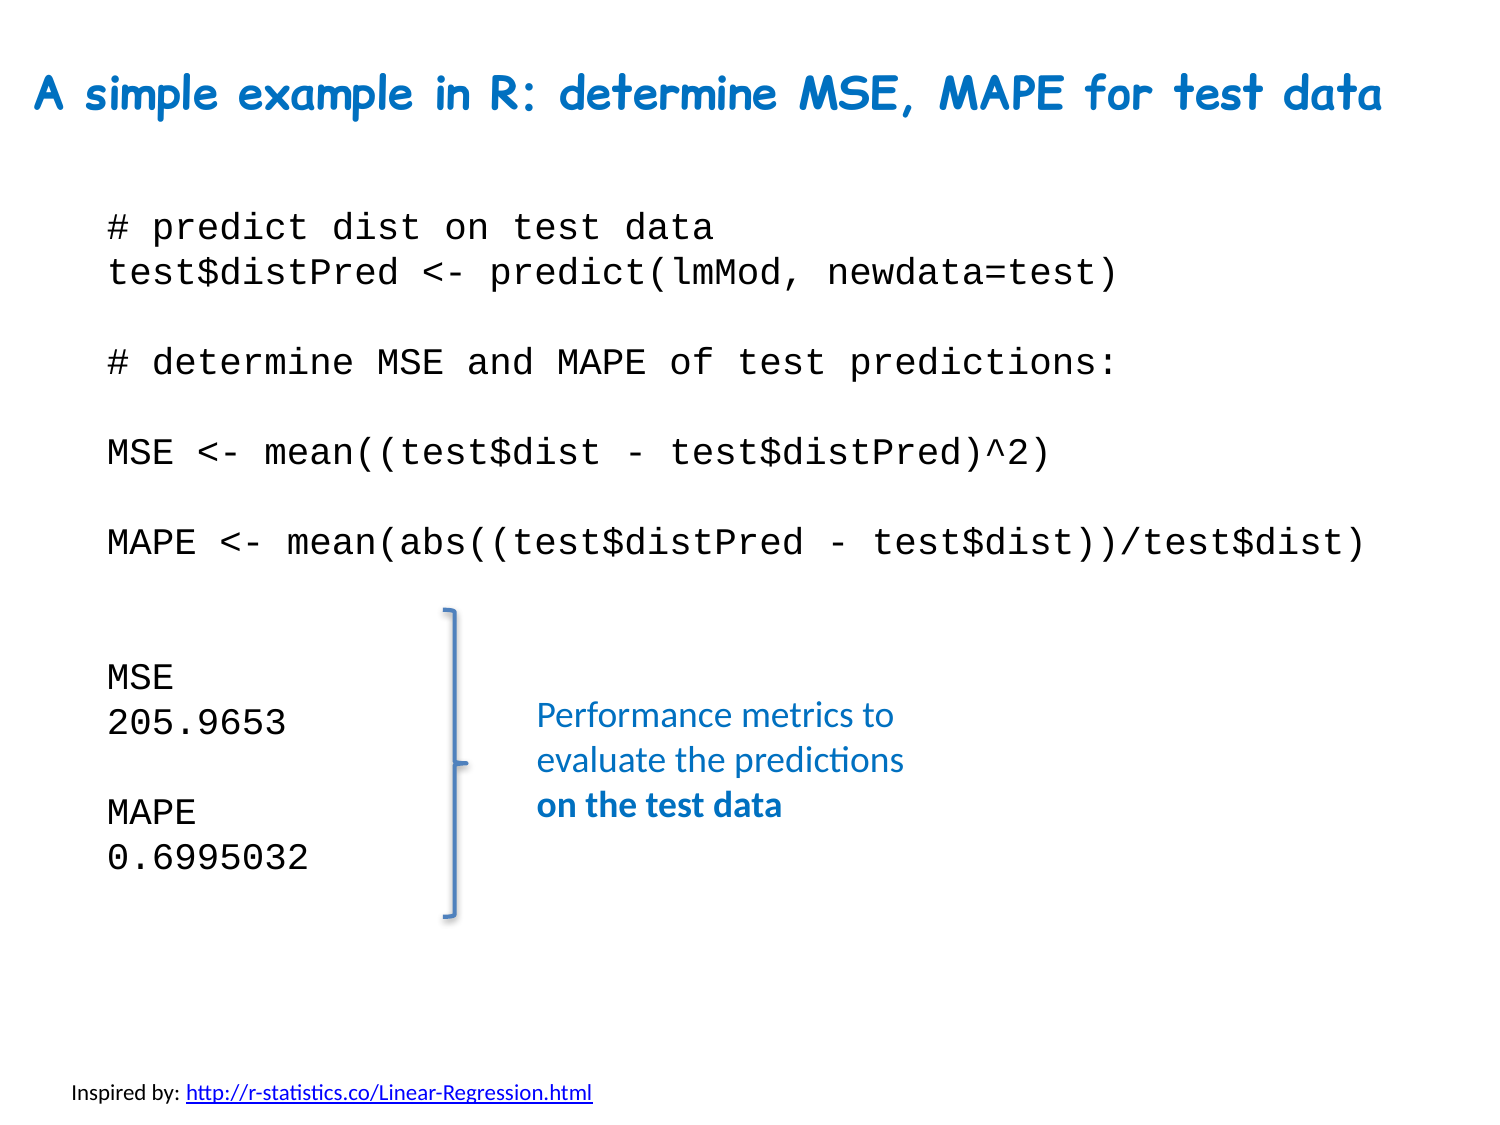

# A simple example in R: determine MSE, MAPE for test data
# predict dist on test data
test$distPred <- predict(lmMod, newdata=test)

# determine MSE and MAPE of test predictions:

MSE <- mean((test$dist - test$distPred)^2)

MAPE <- mean(abs((test$distPred - test$dist))/test$dist)

MSE
205.9653

MAPE
0.6995032

Performance metrics to evaluate the predictions on the test data
Inspired by: http://r-statistics.co/Linear-Regression.html